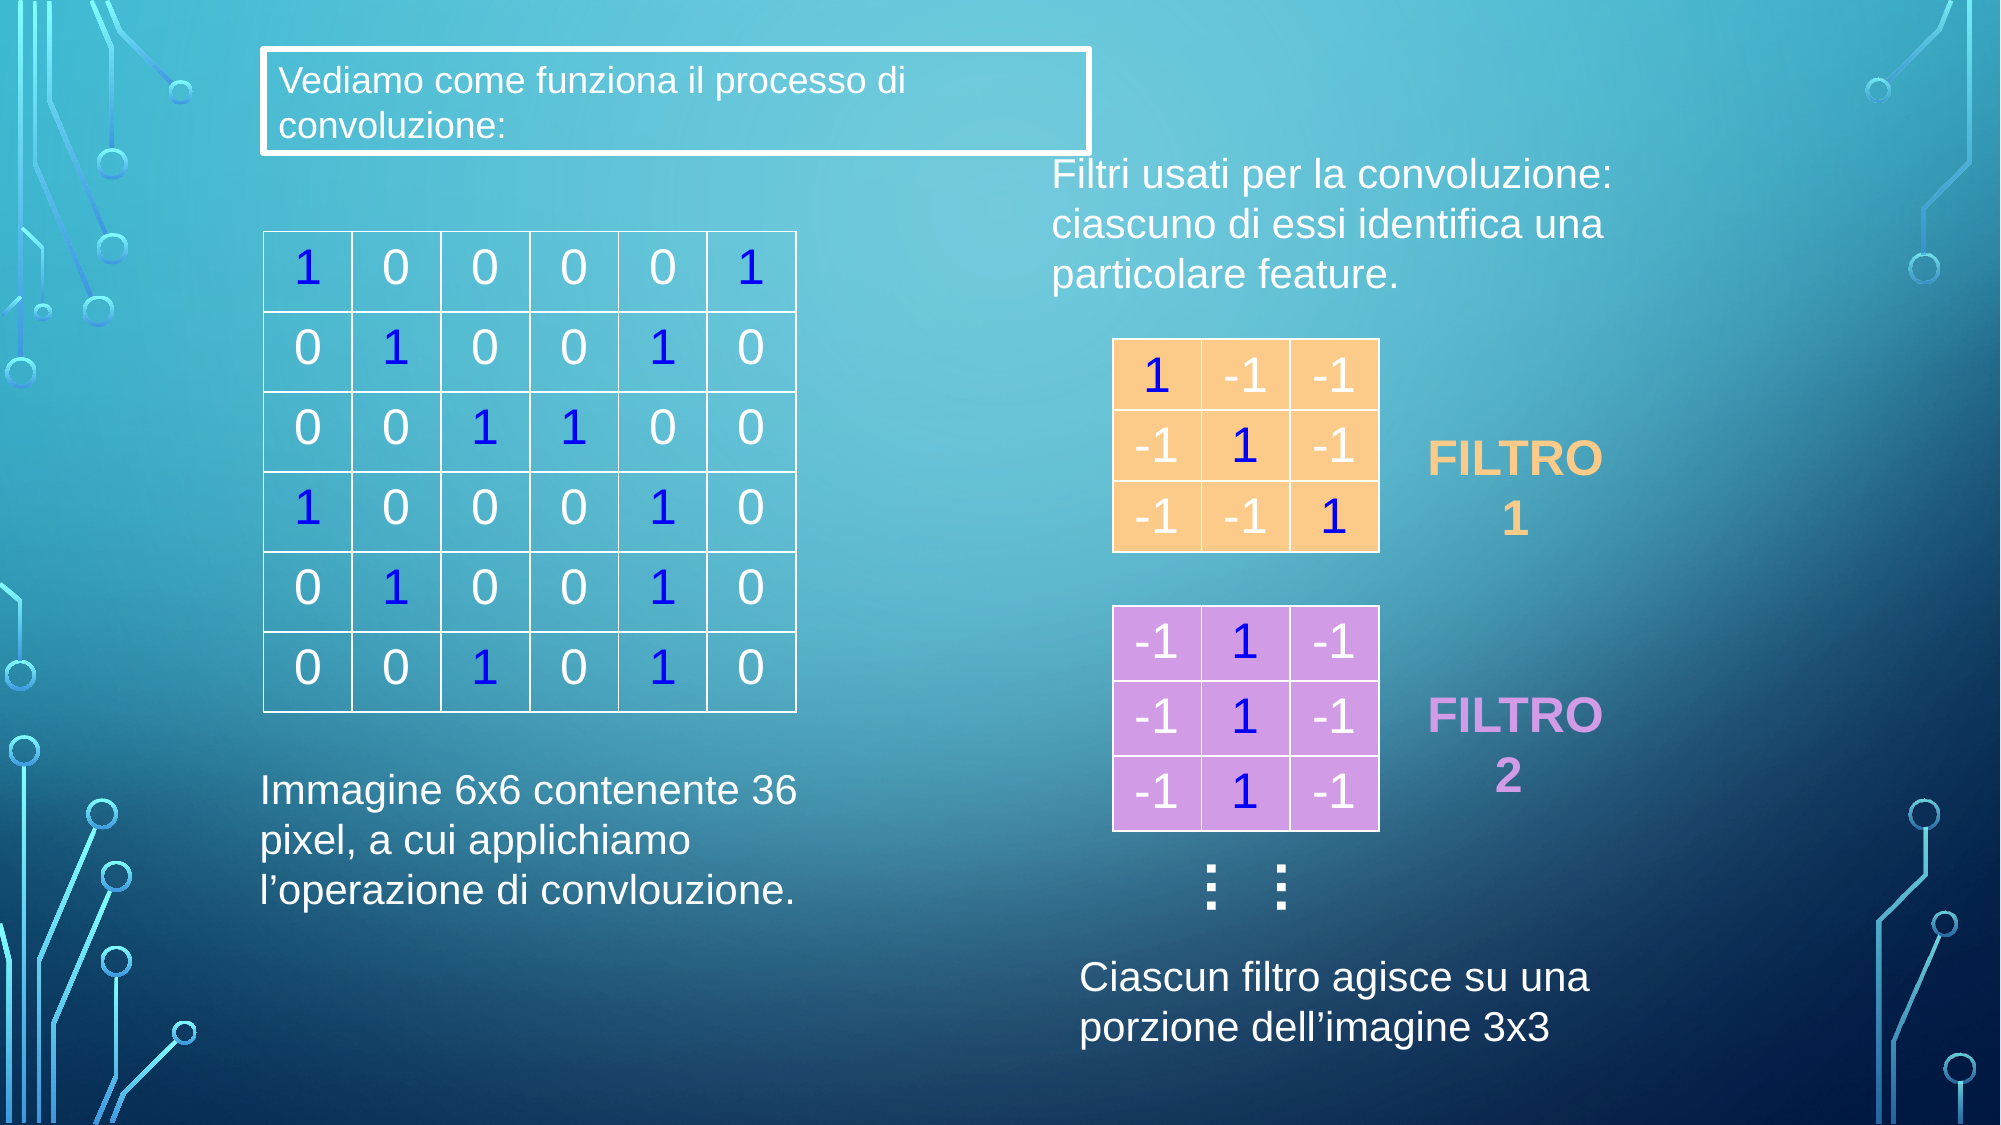

Vediamo come funziona il processo di convoluzione:
Filtri usati per la convoluzione: ciascuno di essi identifica una particolare feature.
| 1 | 0 | 0 | 0 | 0 | 1 |
| --- | --- | --- | --- | --- | --- |
| 0 | 1 | 0 | 0 | 1 | 0 |
| 0 | 0 | 1 | 1 | 0 | 0 |
| 1 | 0 | 0 | 0 | 1 | 0 |
| 0 | 1 | 0 | 0 | 1 | 0 |
| 0 | 0 | 1 | 0 | 1 | 0 |
| 1 | -1 | -1 |
| --- | --- | --- |
| -1 | 1 | -1 |
| -1 | -1 | 1 |
FILTRO 1
| -1 | 1 | -1 |
| --- | --- | --- |
| -1 | 1 | -1 |
| -1 | 1 | -1 |
FILTRO 2
Immagine 6x6 contenente 36 pixel, a cui applichiamo l’operazione di convlouzione.
……
Ciascun filtro agisce su una porzione dell’imagine 3x3